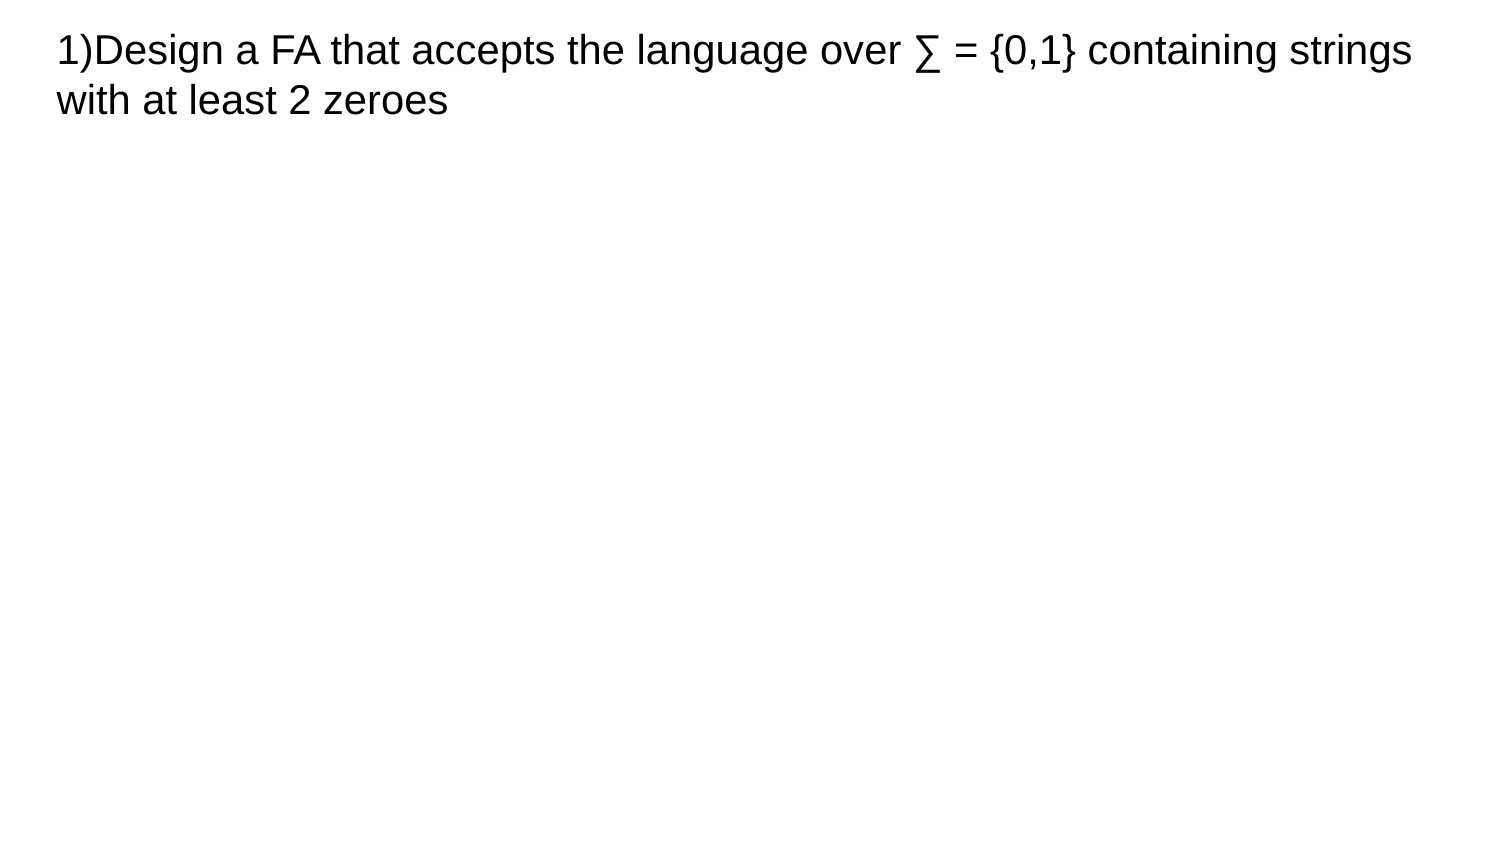

# 1)Design a FA that accepts the language over ∑ = {0,1} containing strings with at least 2 zeroes